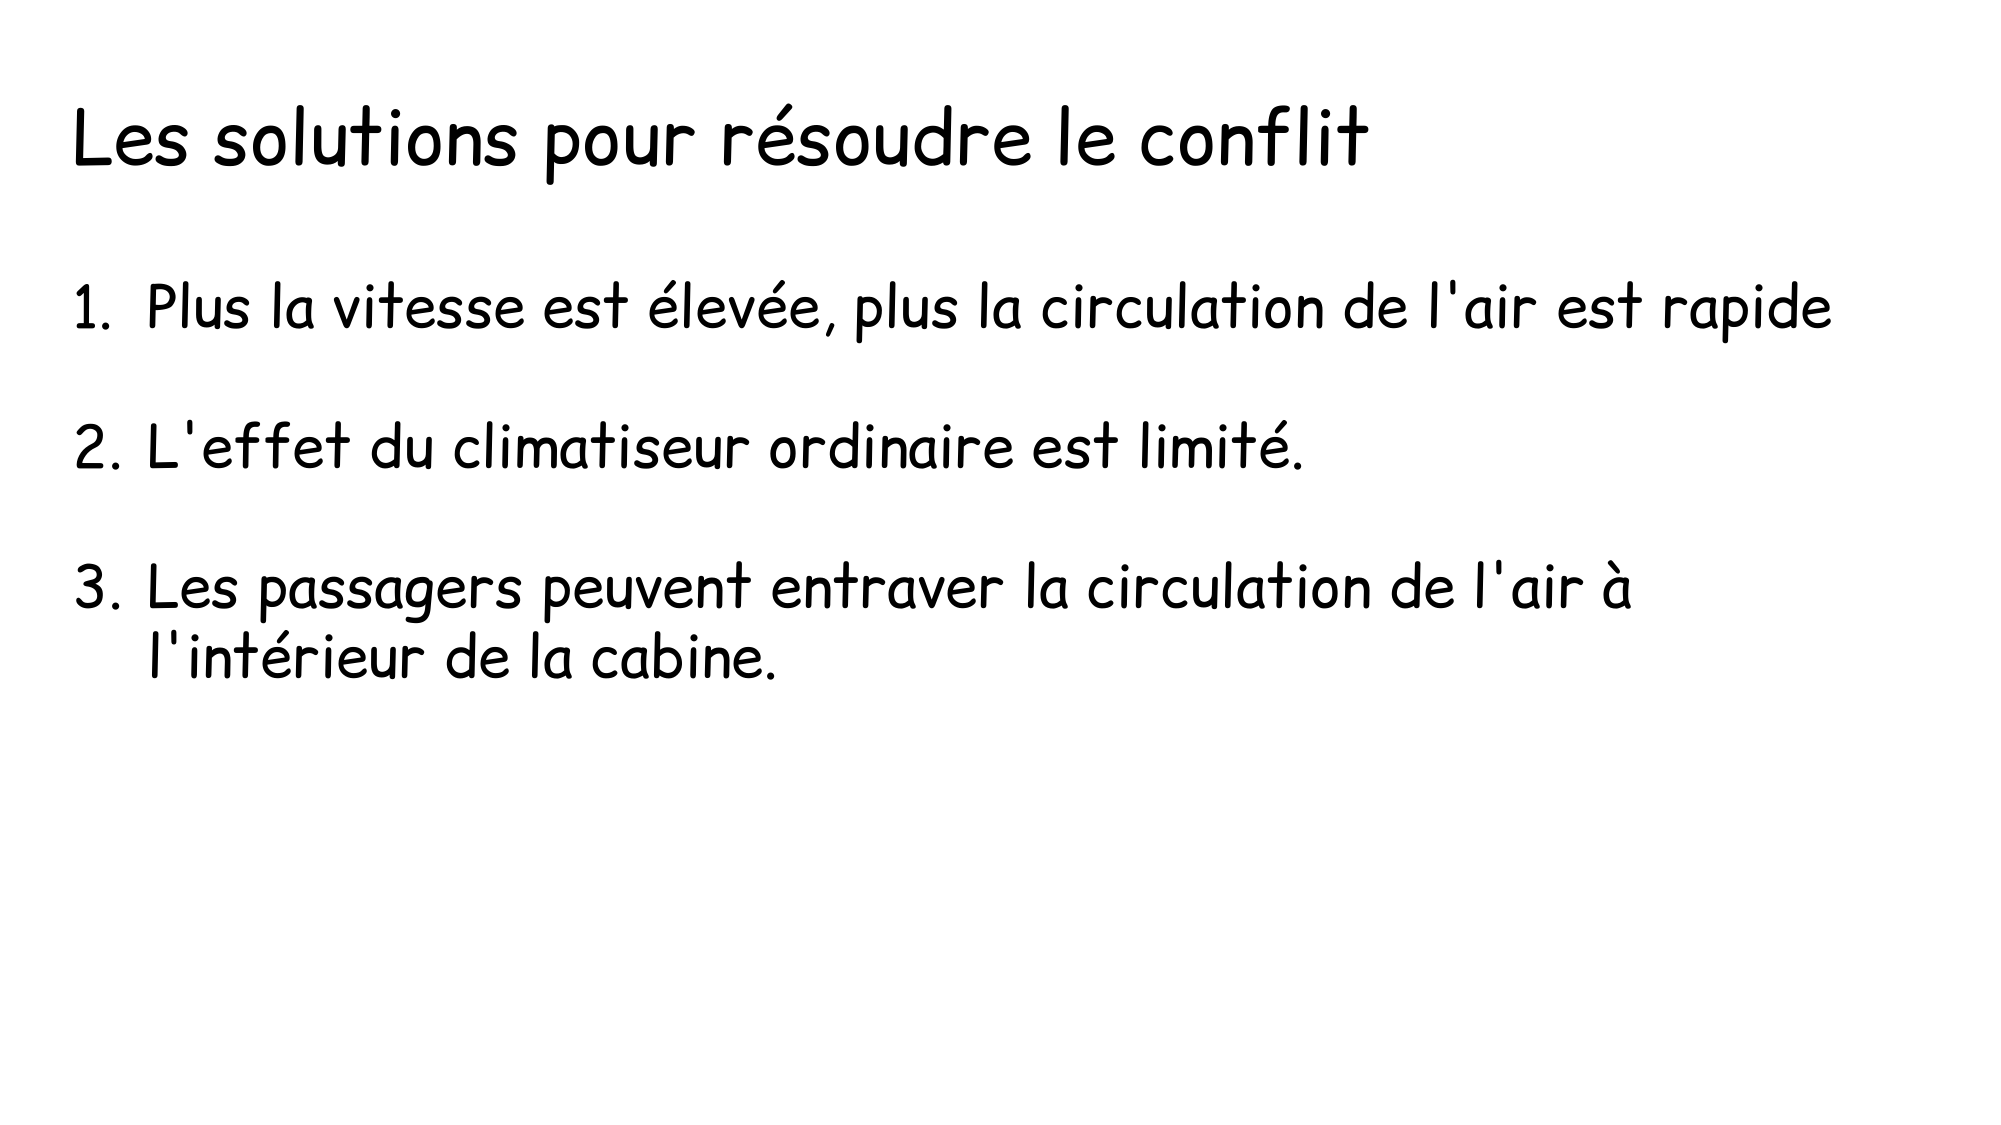

Les solutions pour résoudre le conflit
Plus la vitesse est élevée, plus la circulation de l'air est rapide

L'effet du climatiseur ordinaire est limité.

Les passagers peuvent entraver la circulation de l'air à l'intérieur de la cabine.